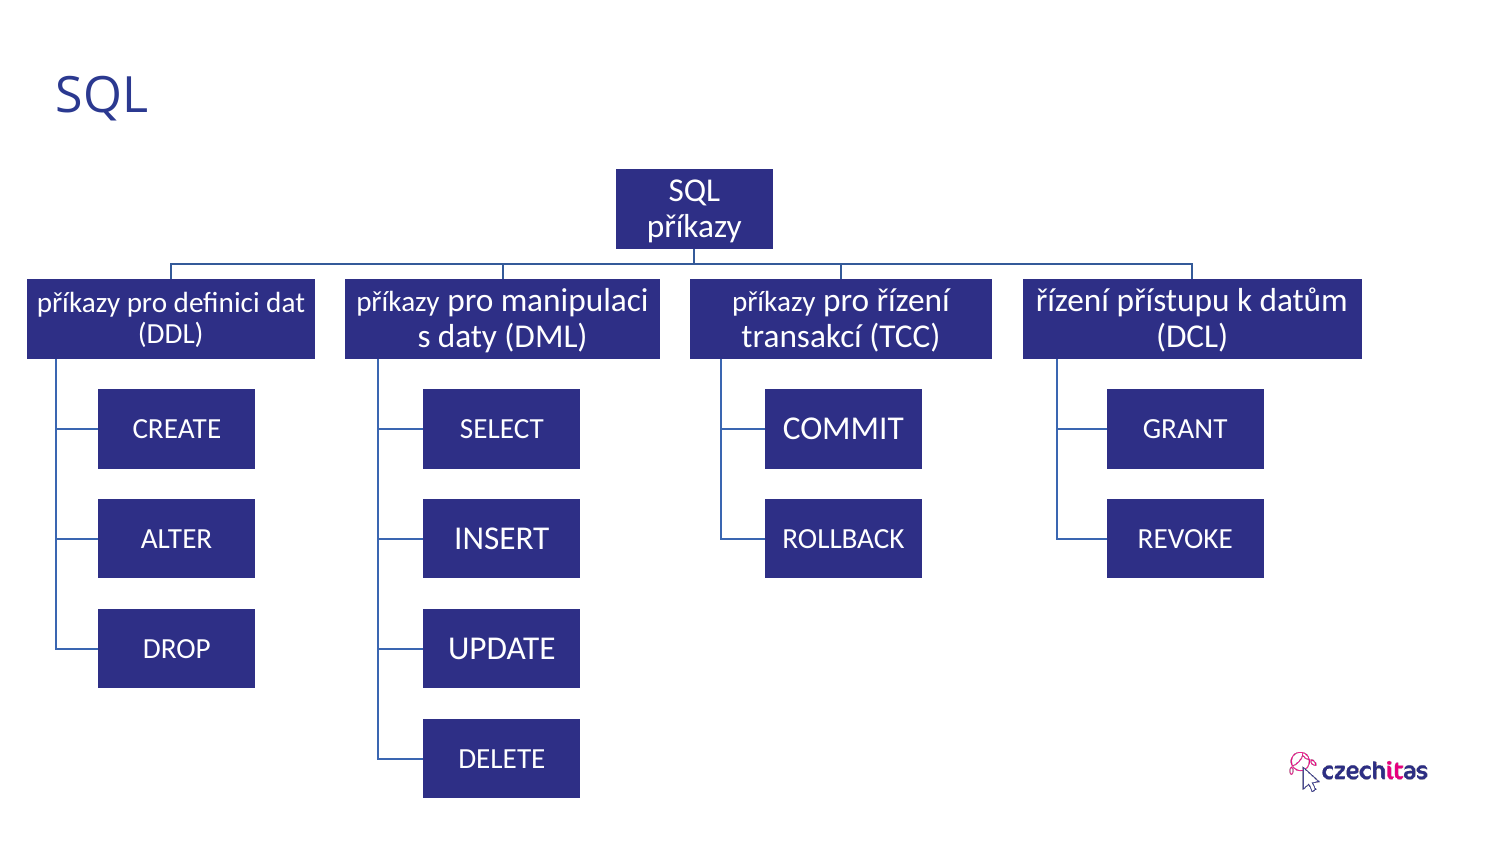

# SQL

SQL příkazy

příkazy pro definici dat (DDL)

příkazy pro manipulaci s daty (DML)

příkazy pro řízení transakcí (TCC)

řízení přístupu k datům (DCL)

CREATE

SELECT

COMMIT

GRANT

ALTER

INSERT

ROLLBACK

REVOKE

DROP

UPDATE

DELETE